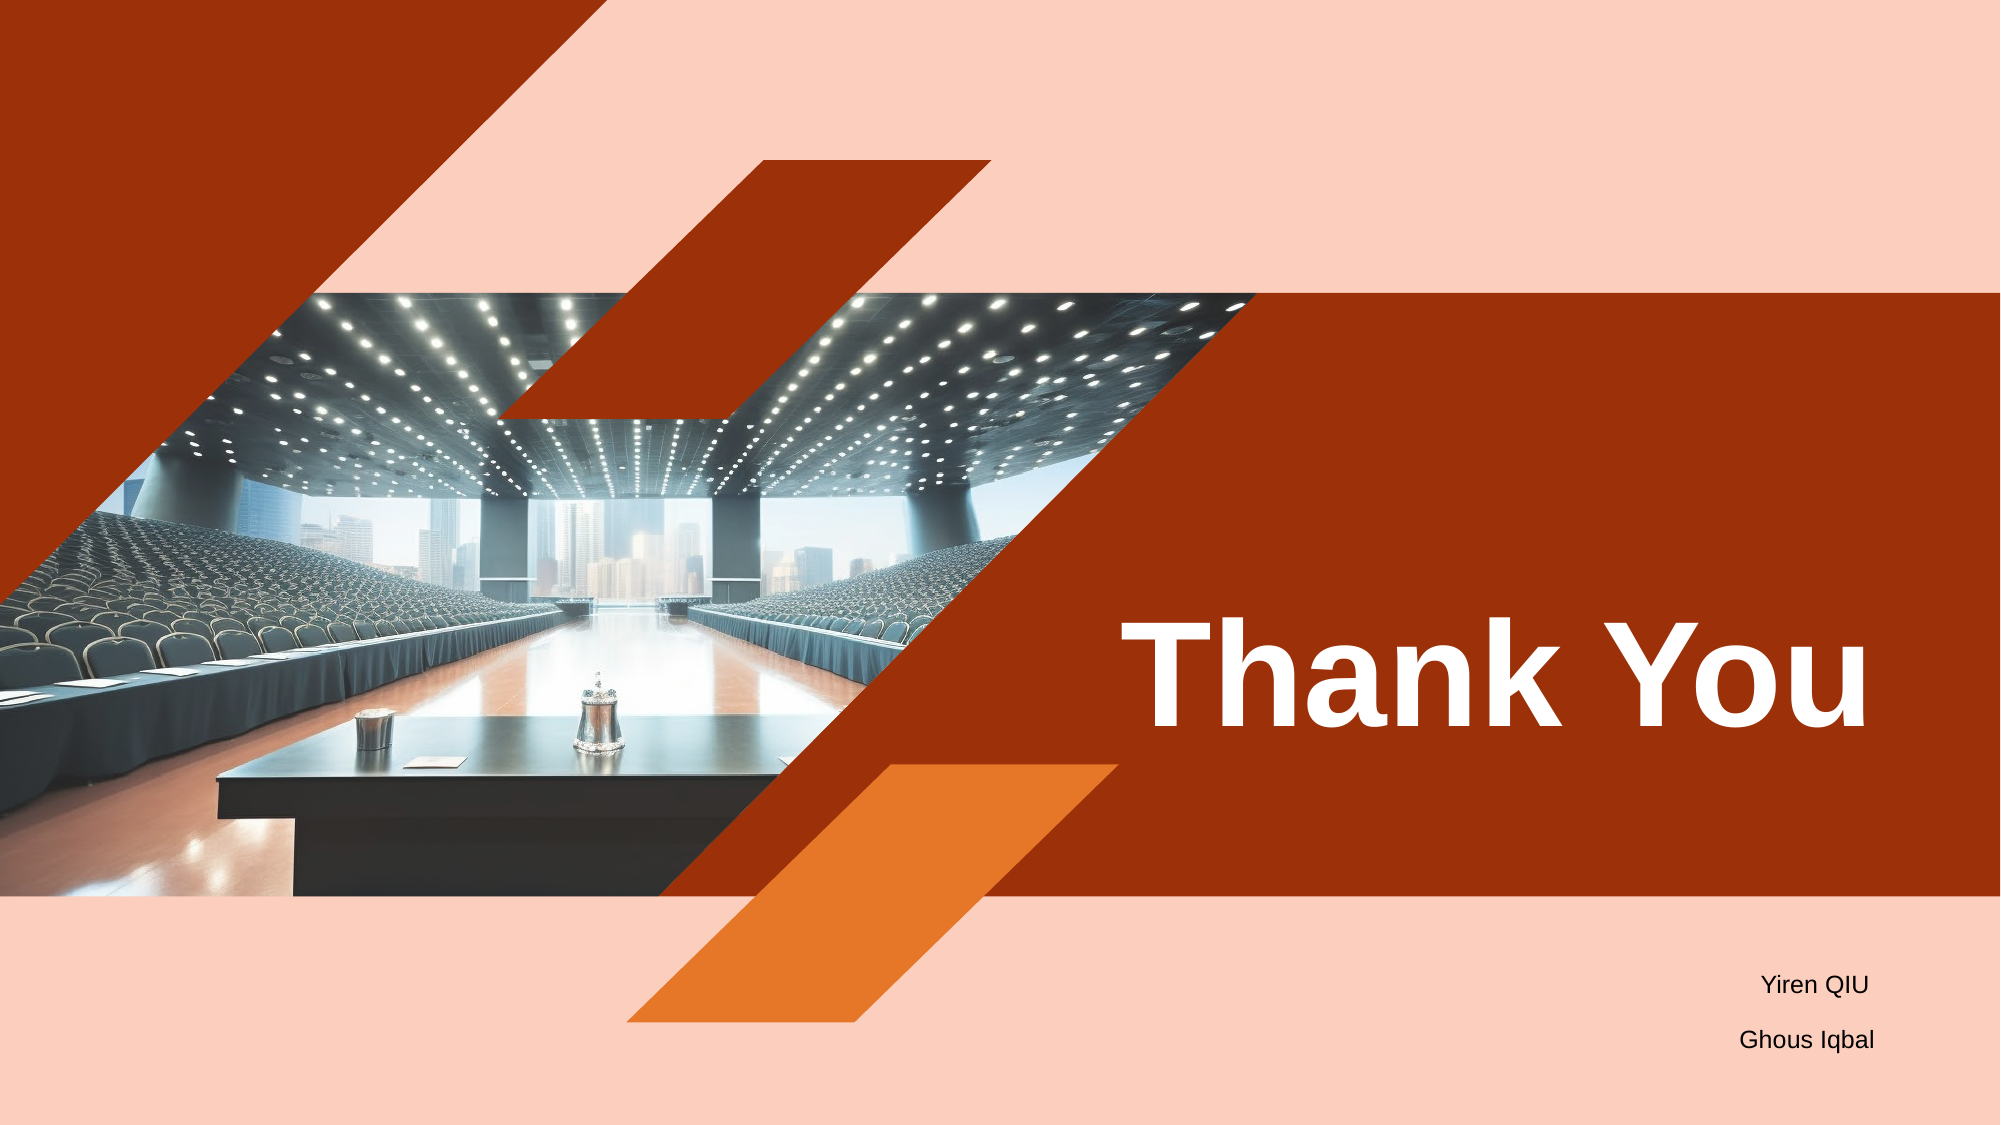

# Thank You
Yiren QIU
Ghous Iqbal